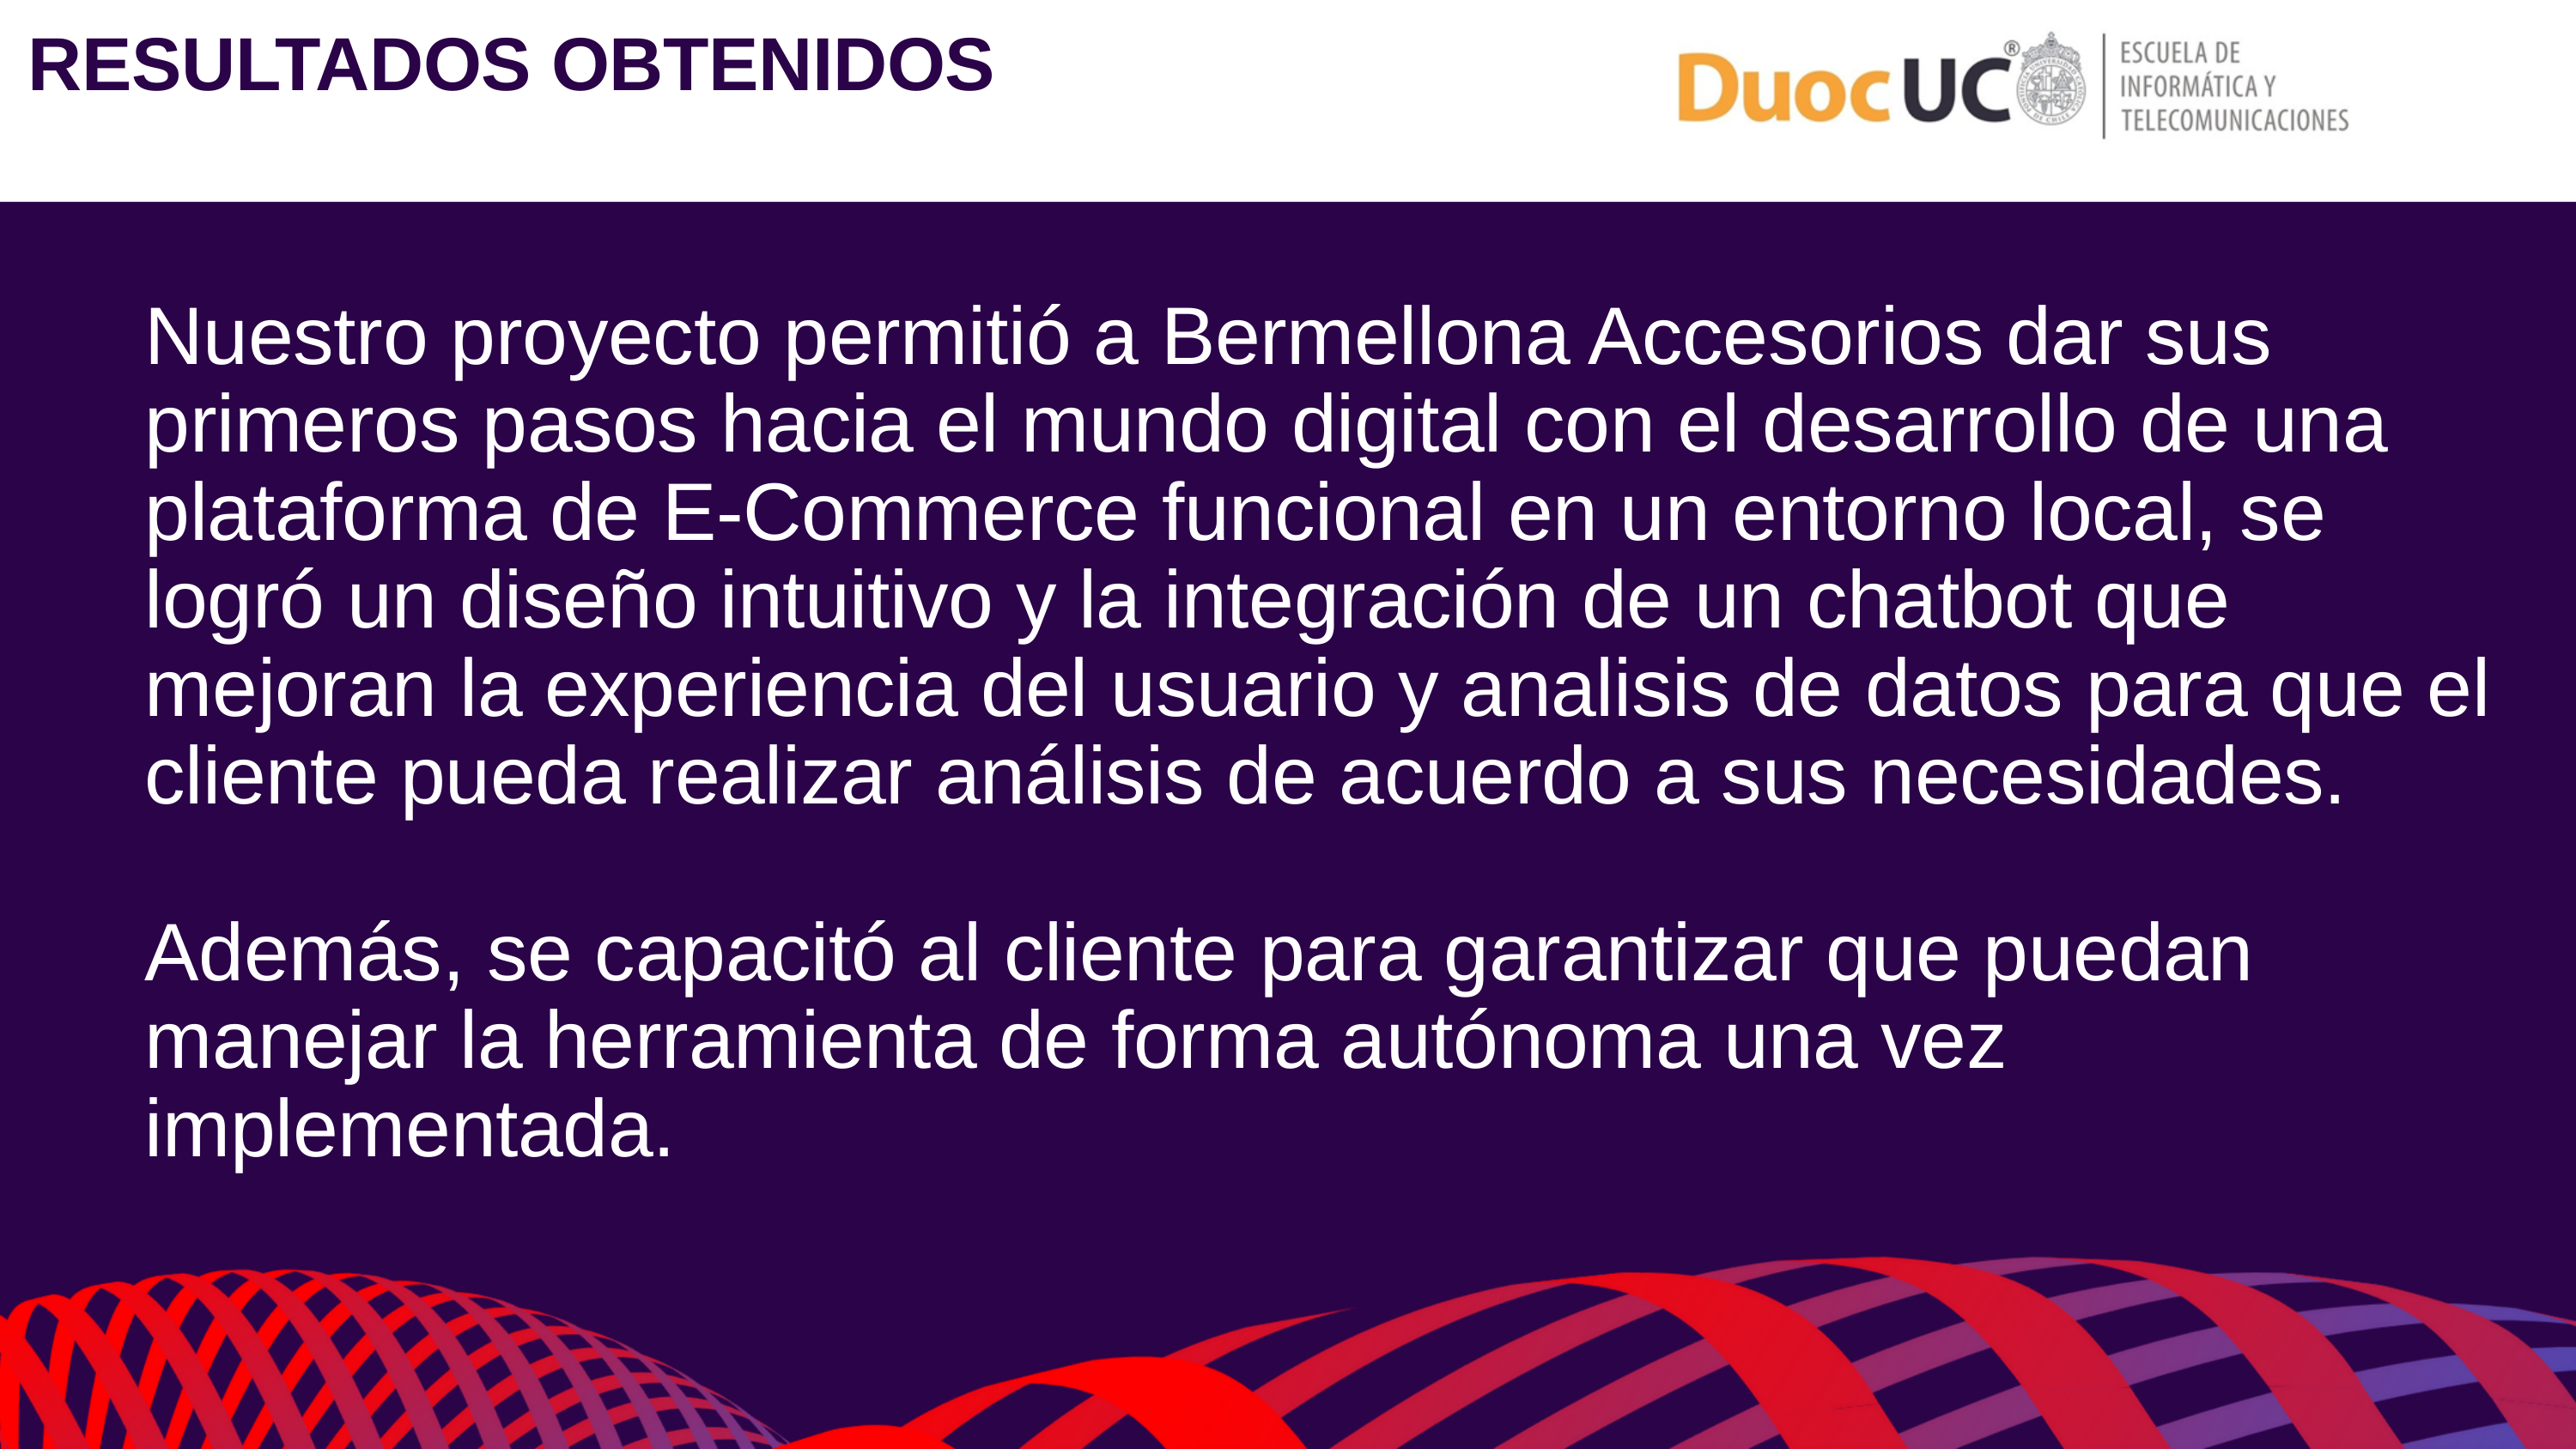

RESULTADOS OBTENIDOS
Nuestro proyecto permitió a Bermellona Accesorios dar sus primeros pasos hacia el mundo digital con el desarrollo de una plataforma de E-Commerce funcional en un entorno local, se logró un diseño intuitivo y la integración de un chatbot que mejoran la experiencia del usuario y analisis de datos para que el cliente pueda realizar análisis de acuerdo a sus necesidades.

Además, se capacitó al cliente para garantizar que puedan manejar la herramienta de forma autónoma una vez implementada.